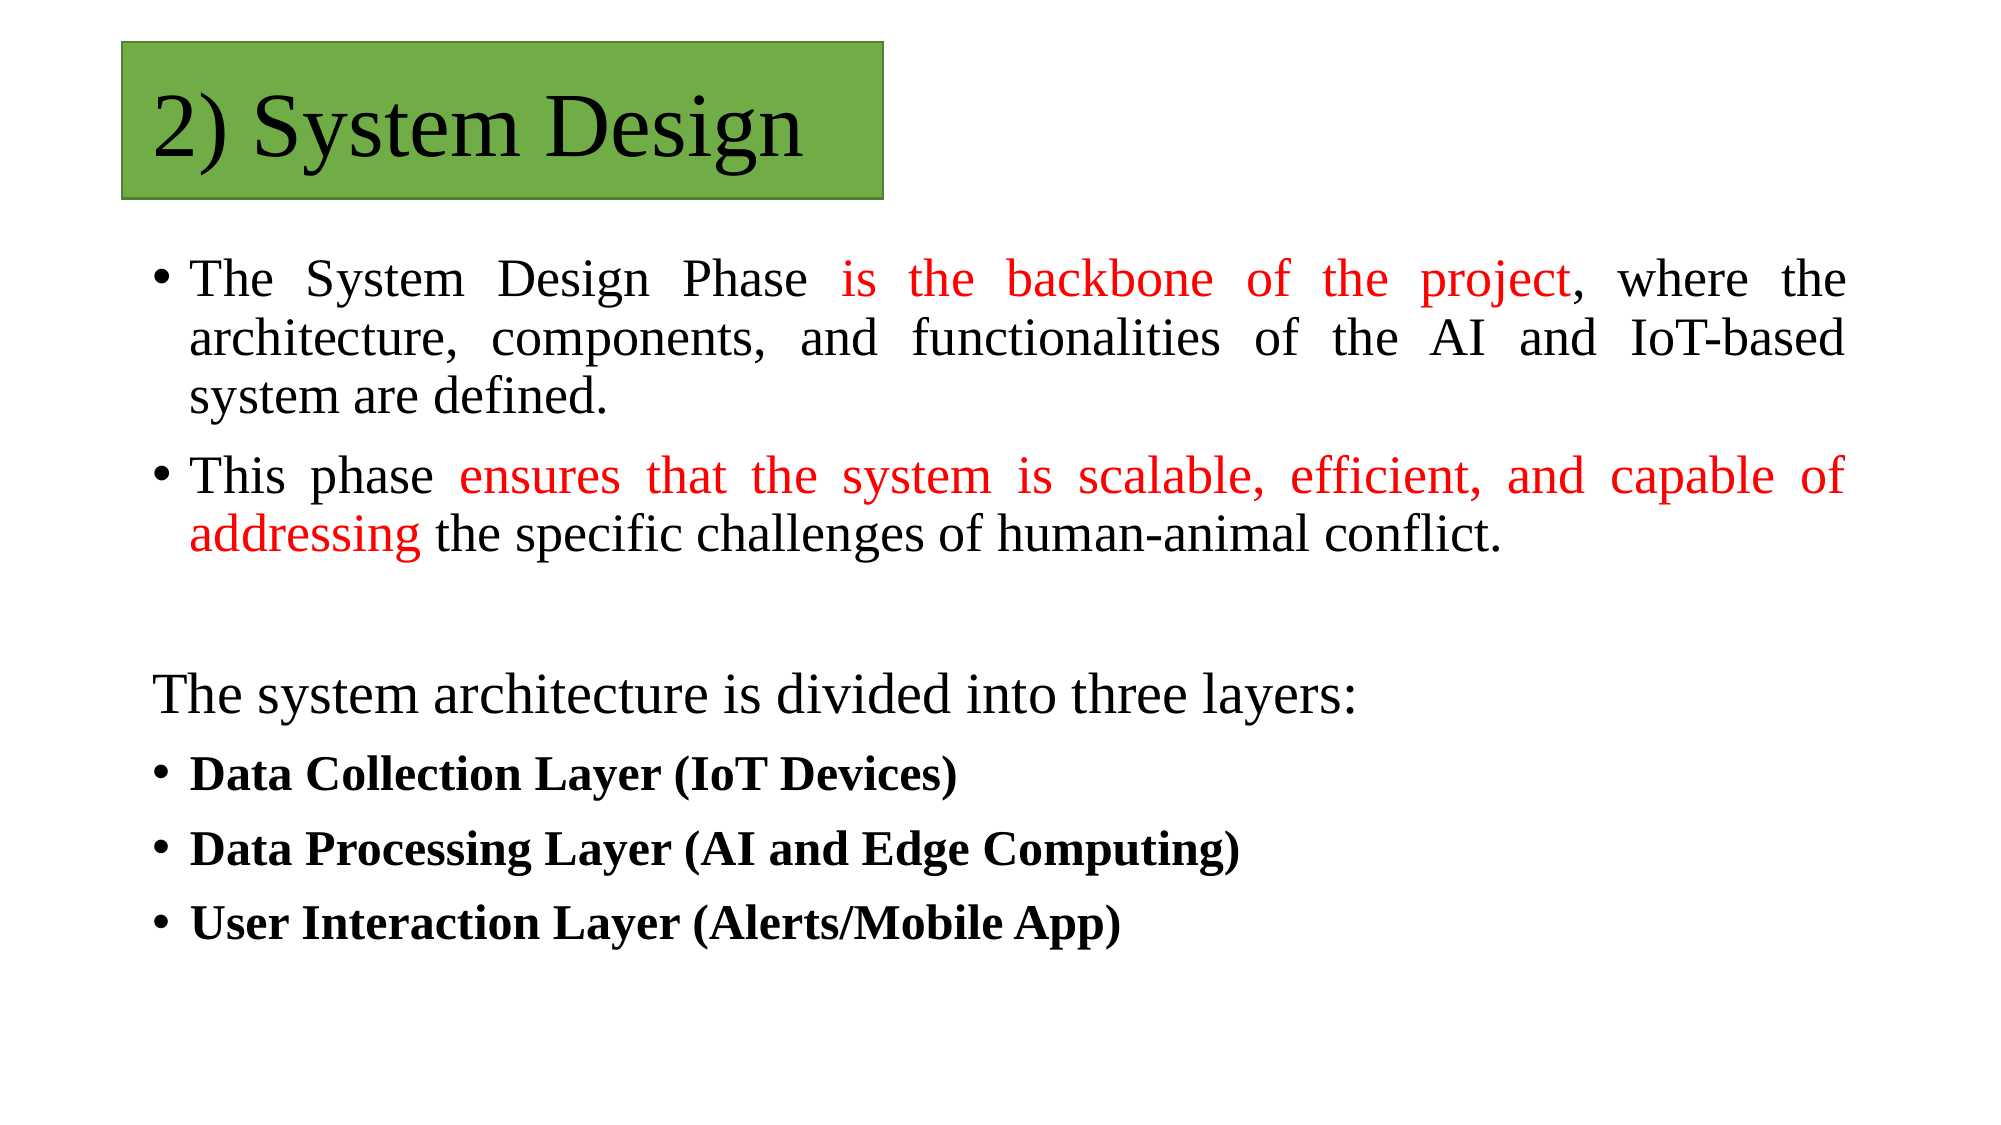

# 2) System Design
The System Design Phase is the backbone of the project, where the architecture, components, and functionalities of the AI and IoT-based system are defined.
This phase ensures that the system is scalable, efficient, and capable of addressing the specific challenges of human-animal conflict.

The system architecture is divided into three layers:
Data Collection Layer (IoT Devices)
Data Processing Layer (AI and Edge Computing)
User Interaction Layer (Alerts/Mobile App)